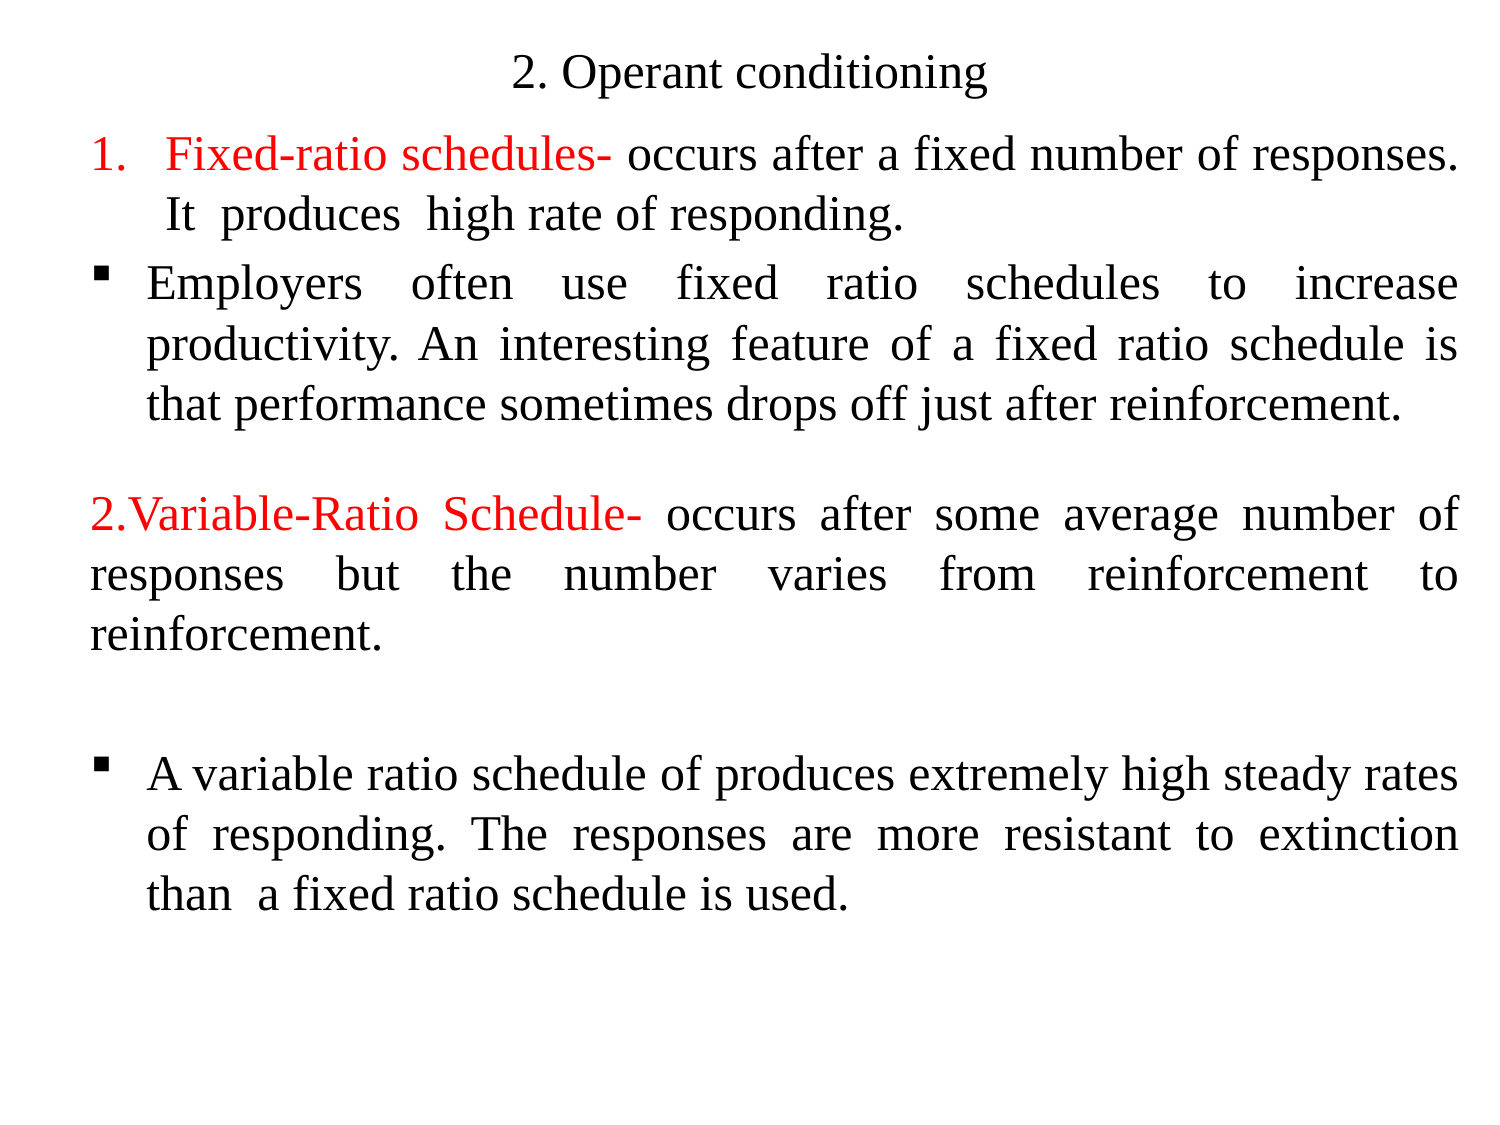

# 2. Operant conditioning
Fixed-ratio schedules- occurs after a fixed number of responses. It  produces  high rate of responding.
Employers often use fixed ratio schedules to increase productivity. An interesting feature of a fixed ratio schedule is that performance sometimes drops off just after reinforcement.

2.Variable-Ratio Schedule- occurs after some average number of responses but the number varies from reinforcement to reinforcement.

A variable ratio schedule of produces extremely high steady rates of responding. The responses are more resistant to extinction than  a fixed ratio schedule is used.